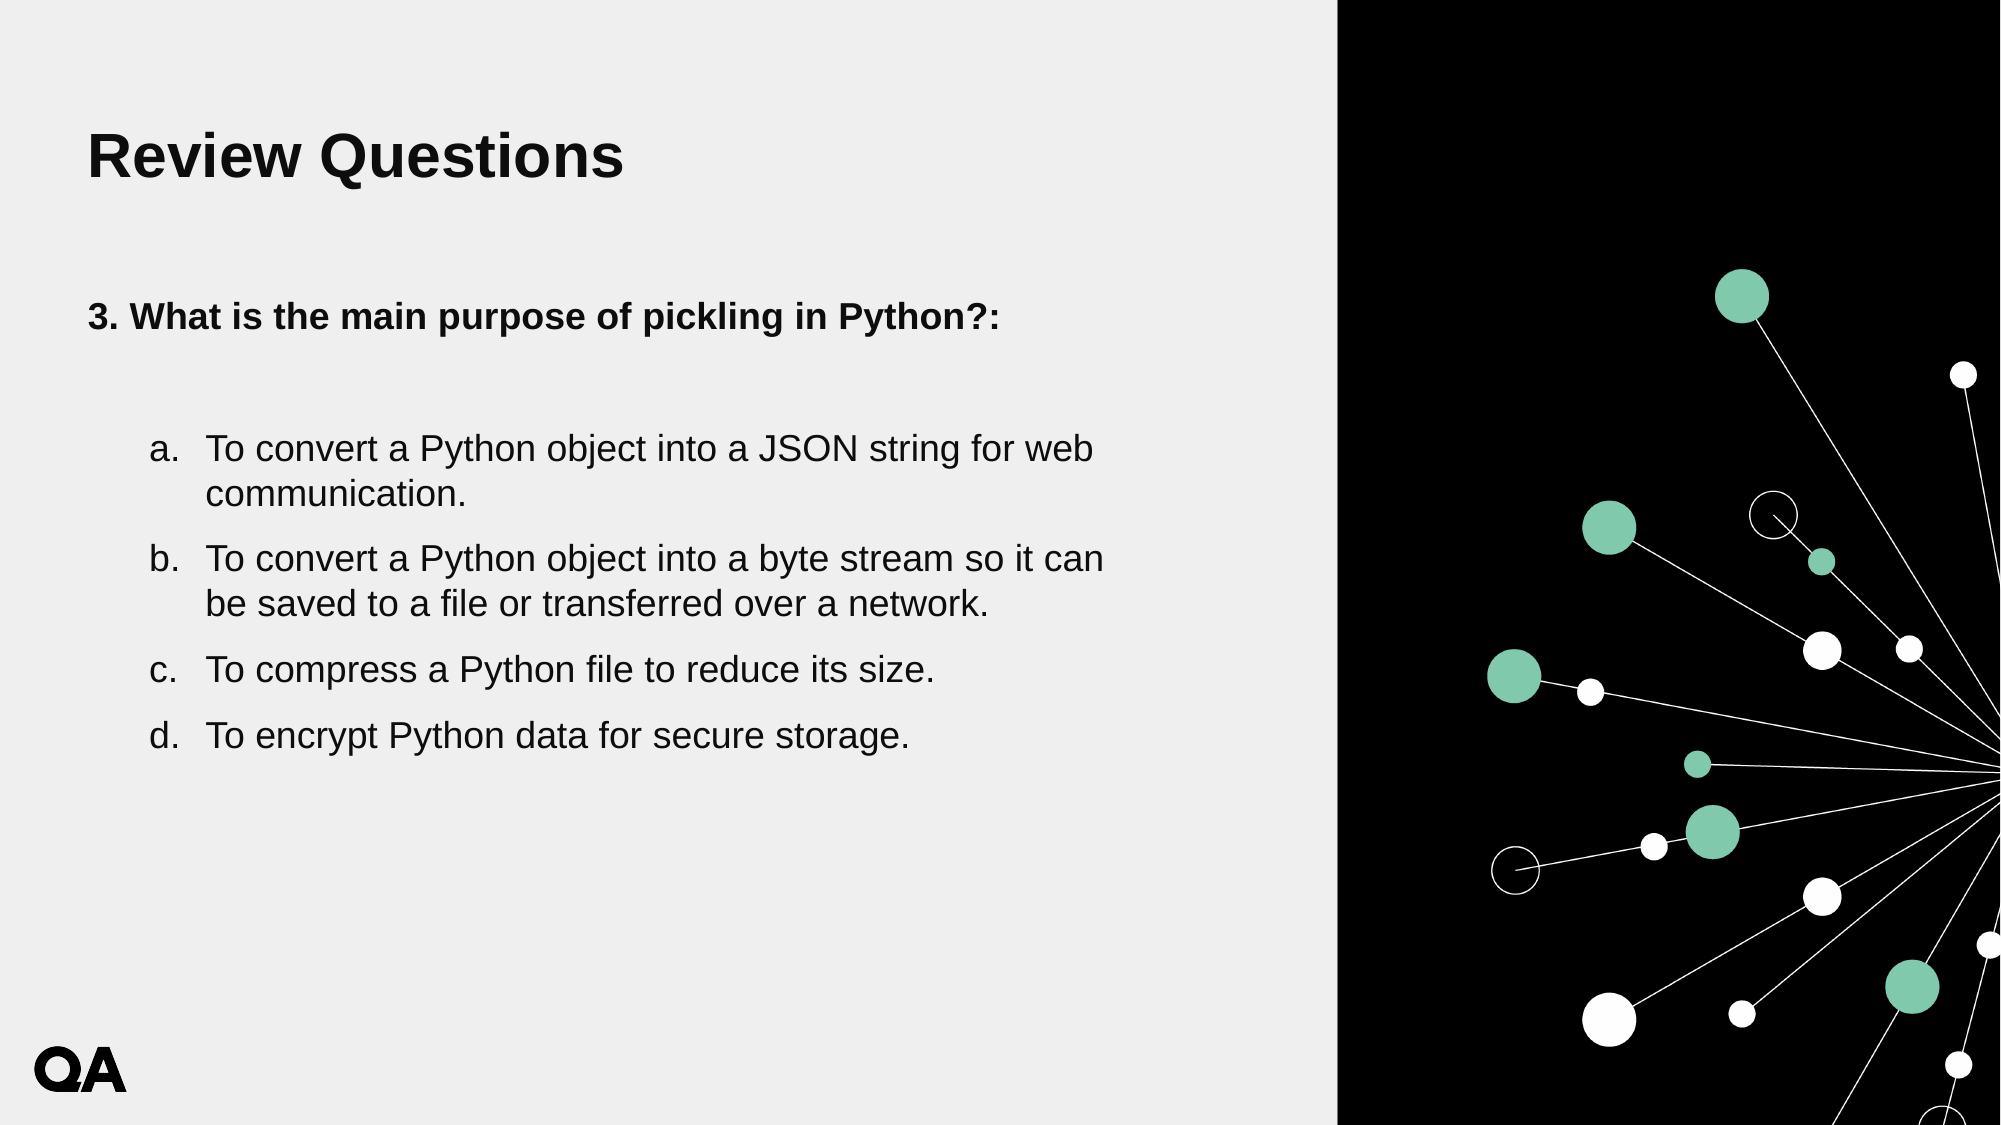

# Review Questions
3. What is the main purpose of pickling in Python?:

To convert a Python object into a JSON string for web communication.
To convert a Python object into a byte stream so it can be saved to a file or transferred over a network.
To compress a Python file to reduce its size.
To encrypt Python data for secure storage.